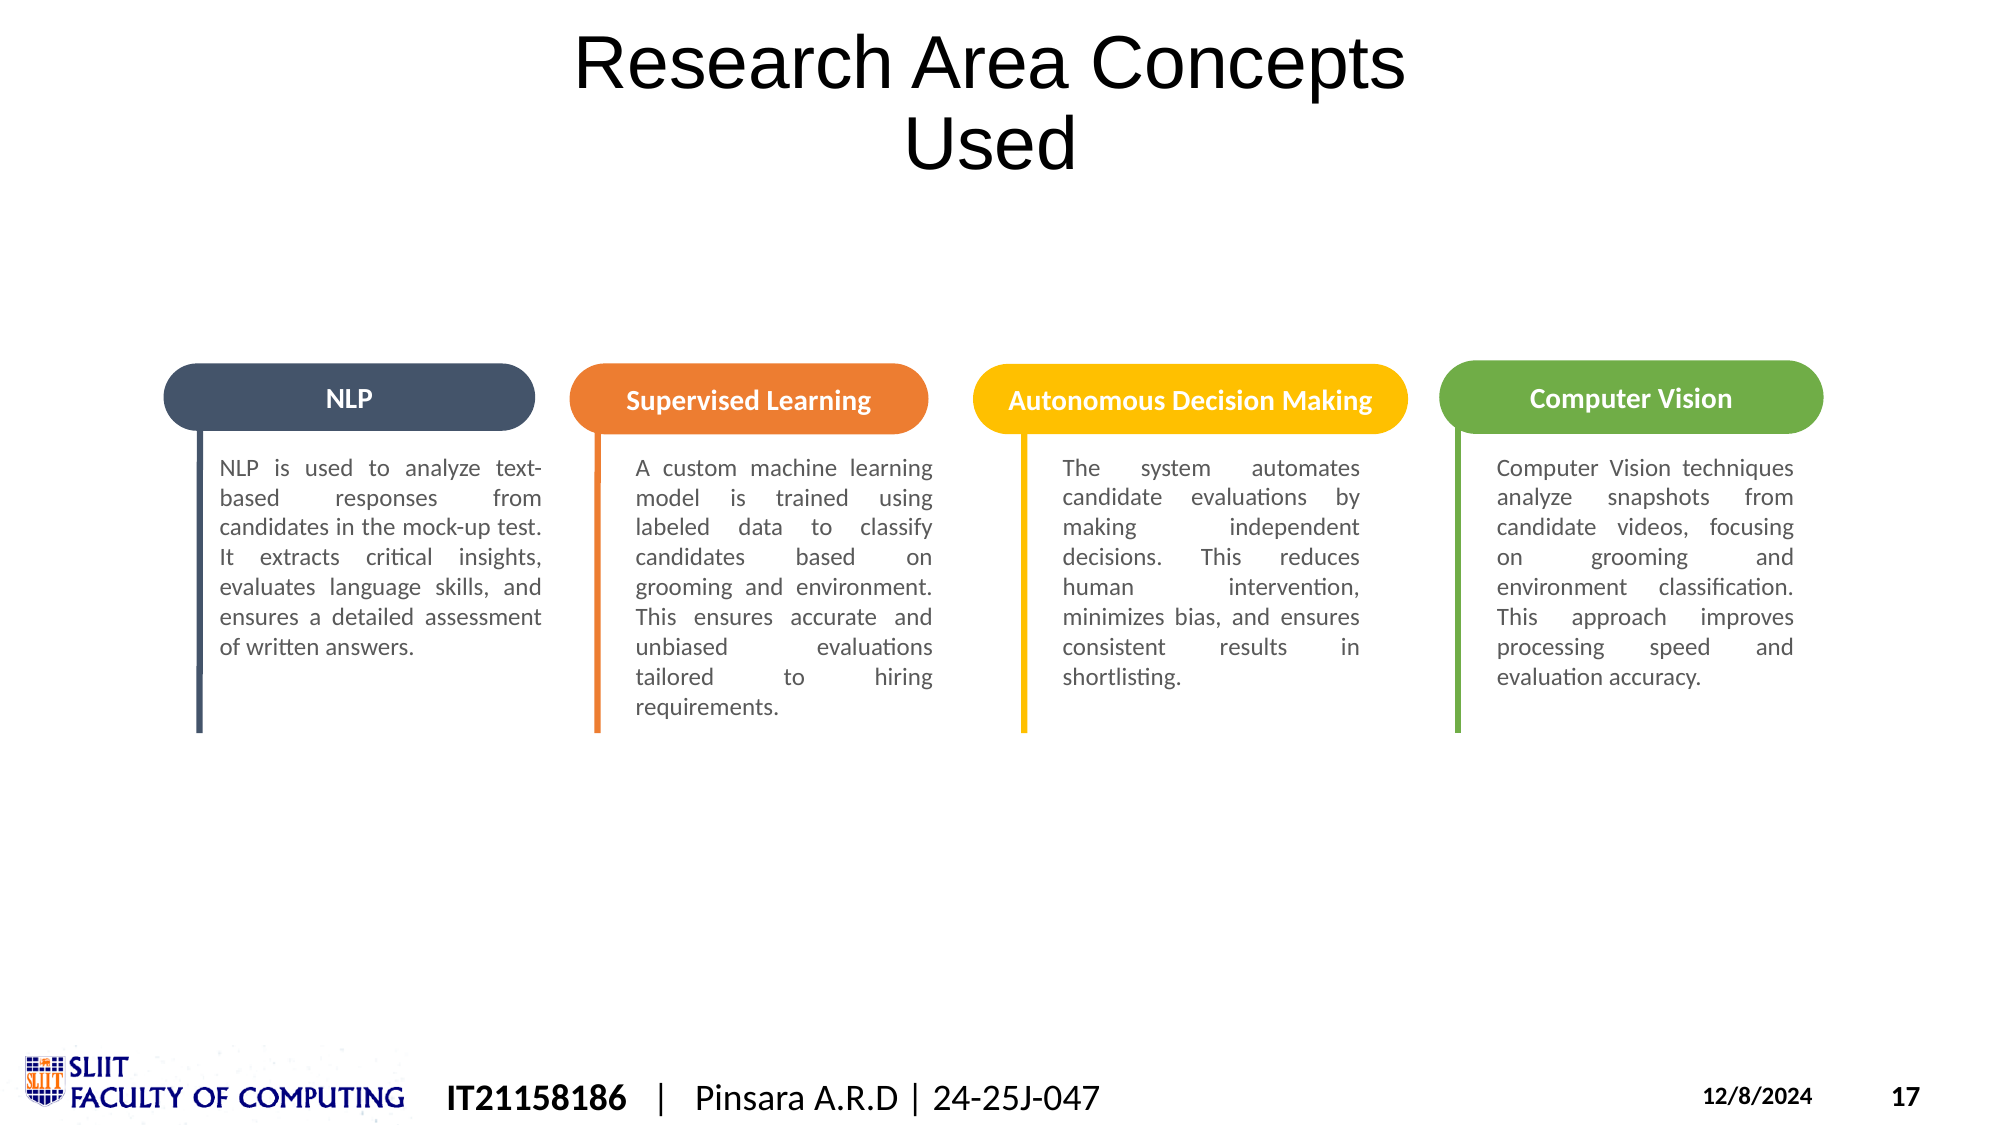

# Research Area Concepts Used
Computer Vision
Computer Vision techniques analyze snapshots from candidate videos, focusing on grooming and environment classification. This approach improves processing speed and evaluation accuracy.
NLP
NLP is used to analyze text-based responses from candidates in the mock-up test. It extracts critical insights, evaluates language skills, and ensures a detailed assessment of written answers.
Supervised Learning
A custom machine learning model is trained using labeled data to classify candidates based on grooming and environment. This ensures accurate and unbiased evaluations tailored to hiring requirements.
Autonomous Decision Making
The system automates candidate evaluations by making independent decisions. This reduces human intervention, minimizes bias, and ensures consistent results in shortlisting.
IT21158186   |   Pinsara A.R.D | 24-25J-047